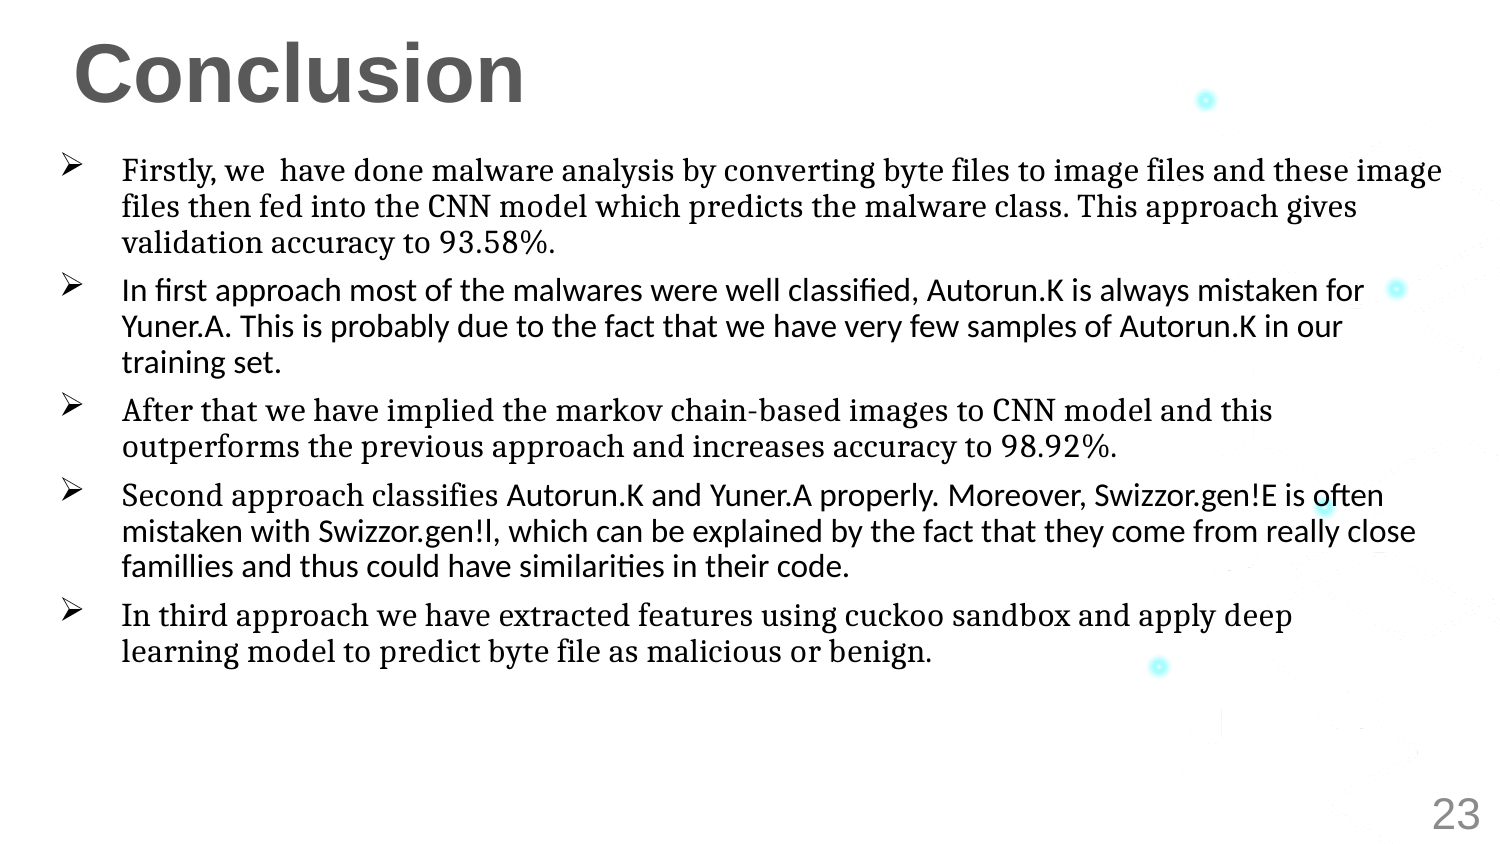

Conclusion
Firstly, we  have done malware analysis by converting byte files to image files and these image files then fed into the CNN model which predicts the malware class. This approach gives validation accuracy to 93.58%.
In first approach most of the malwares were well classified, Autorun.K is always mistaken for Yuner.A. This is probably due to the fact that we have very few samples of Autorun.K in our training set.
After that we have implied the markov chain-based images to CNN model and this outperforms the previous approach and increases accuracy to 98.92%.
Second approach classifies Autorun.K and Yuner.A properly. Moreover, Swizzor.gen!E is often mistaken with Swizzor.gen!l, which can be explained by the fact that they come from really close famillies and thus could have similarities in their code.
In third approach we have extracted features using cuckoo sandbox and apply deep learning model to predict byte file as malicious or benign.

23